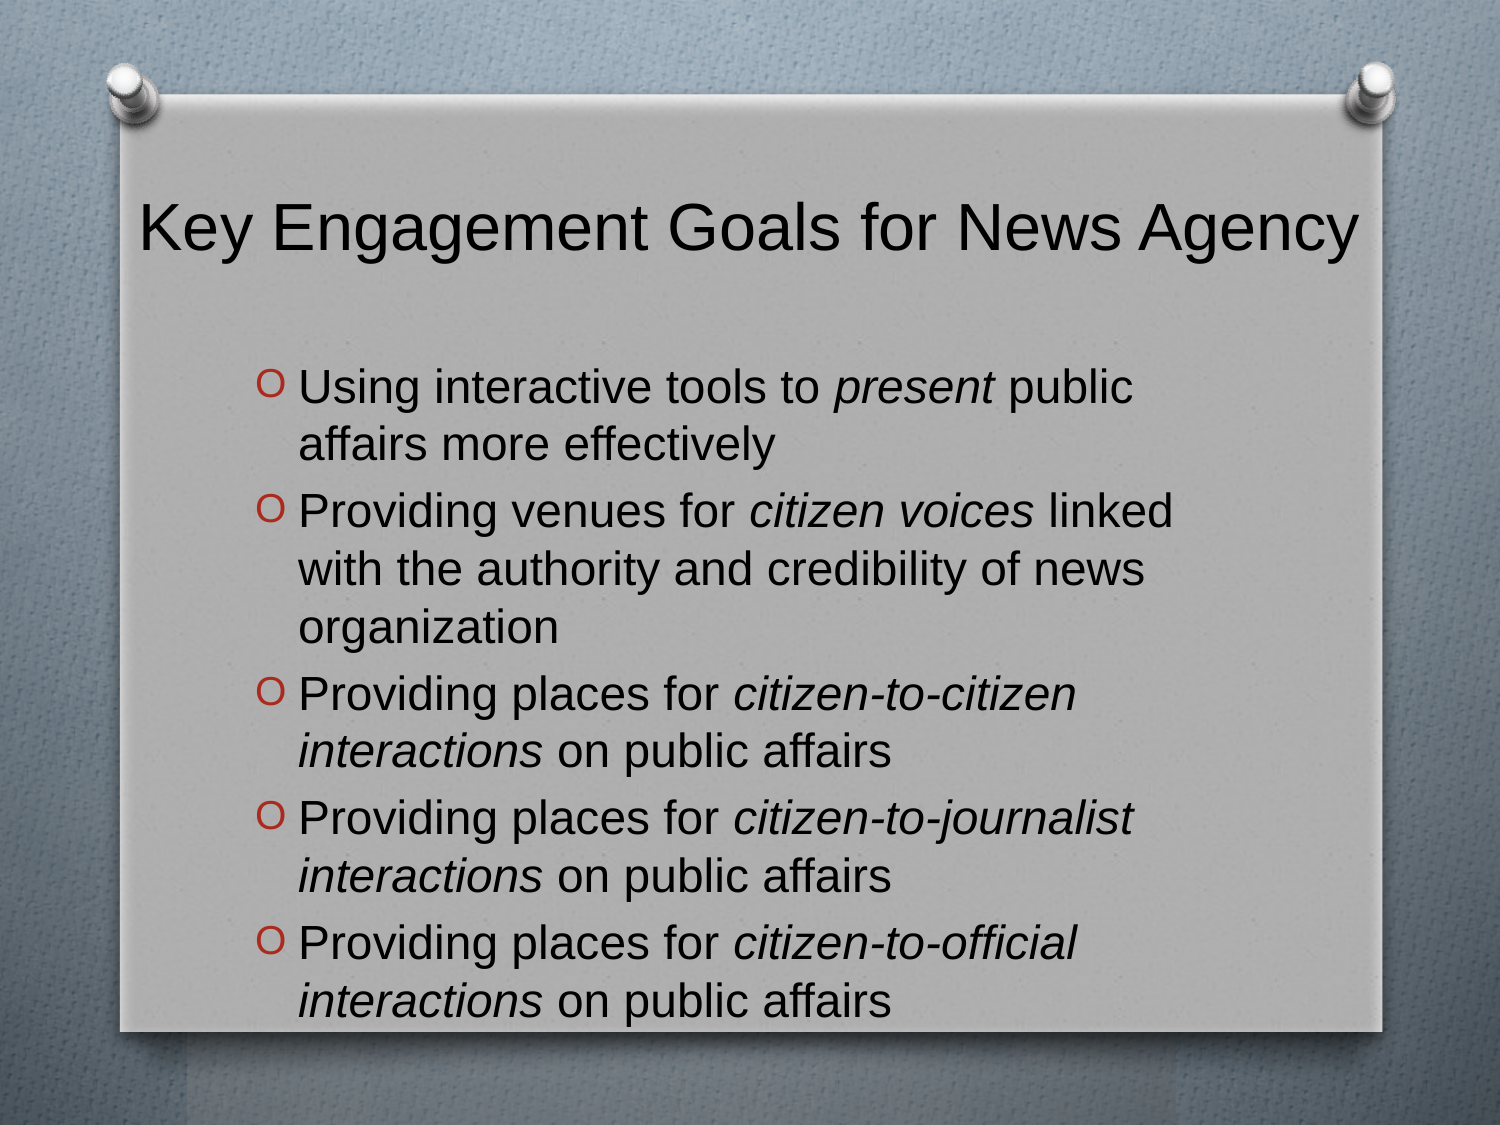

# Key Engagement Goals for News Agency
Using interactive tools to present public affairs more effectively
Providing venues for citizen voices linked with the authority and credibility of news organization
Providing places for citizen-to-citizen interactions on public affairs
Providing places for citizen-to-journalist interactions on public affairs
Providing places for citizen-to-official interactions on public affairs